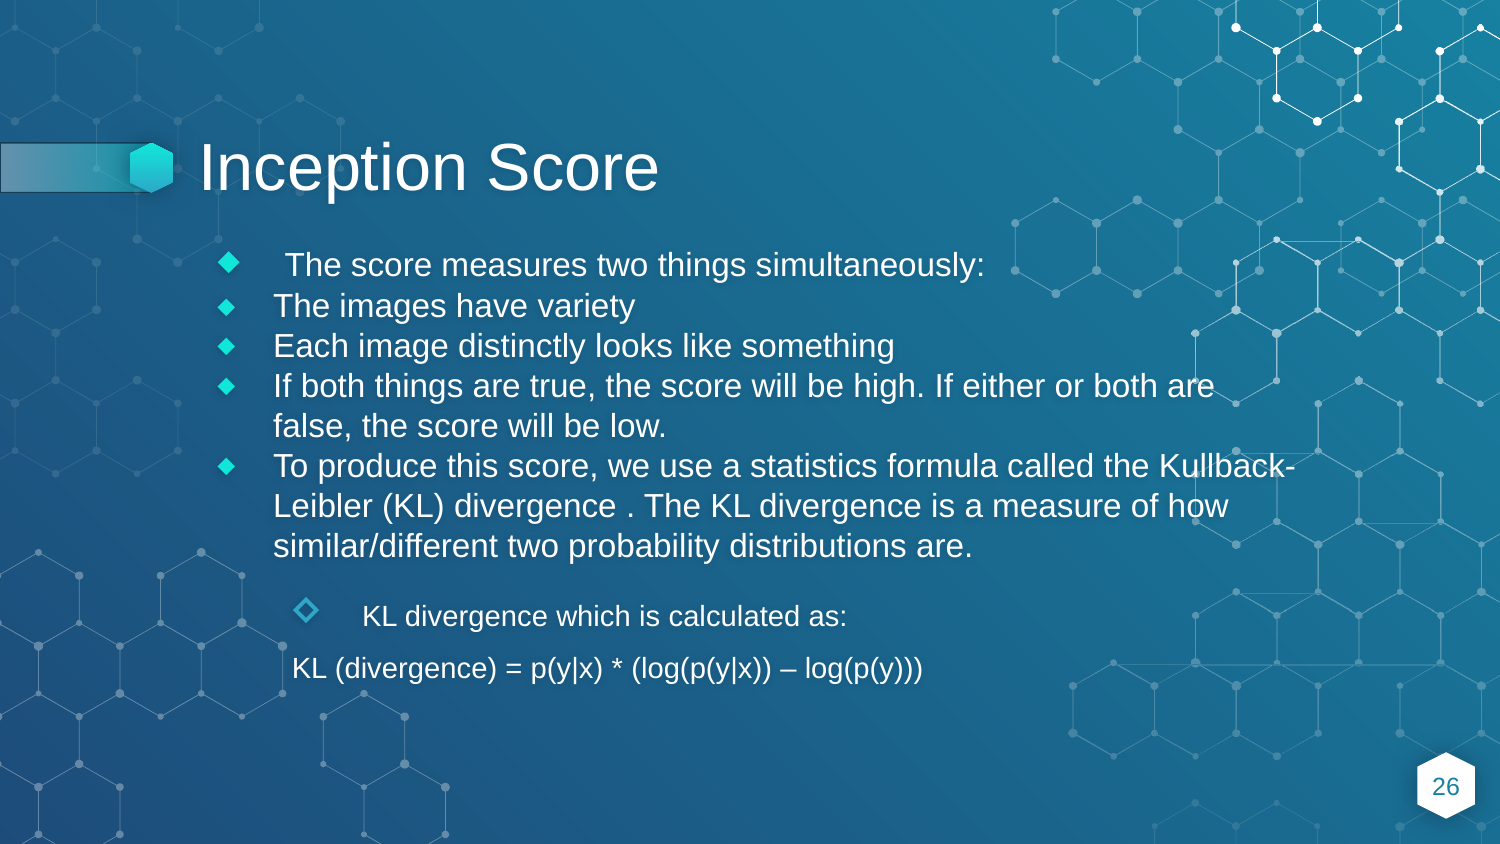

# Inception Score
 The score measures two things simultaneously:
The images have variety
Each image distinctly looks like something
If both things are true, the score will be high. If either or both are false, the score will be low.
To produce this score, we use a statistics formula called the Kullback-Leibler (KL) divergence . The KL divergence is a measure of how similar/different two probability distributions are.
 KL divergence which is calculated as:
KL (divergence) = p(y|x) * (log(p(y|x)) – log(p(y)))

26